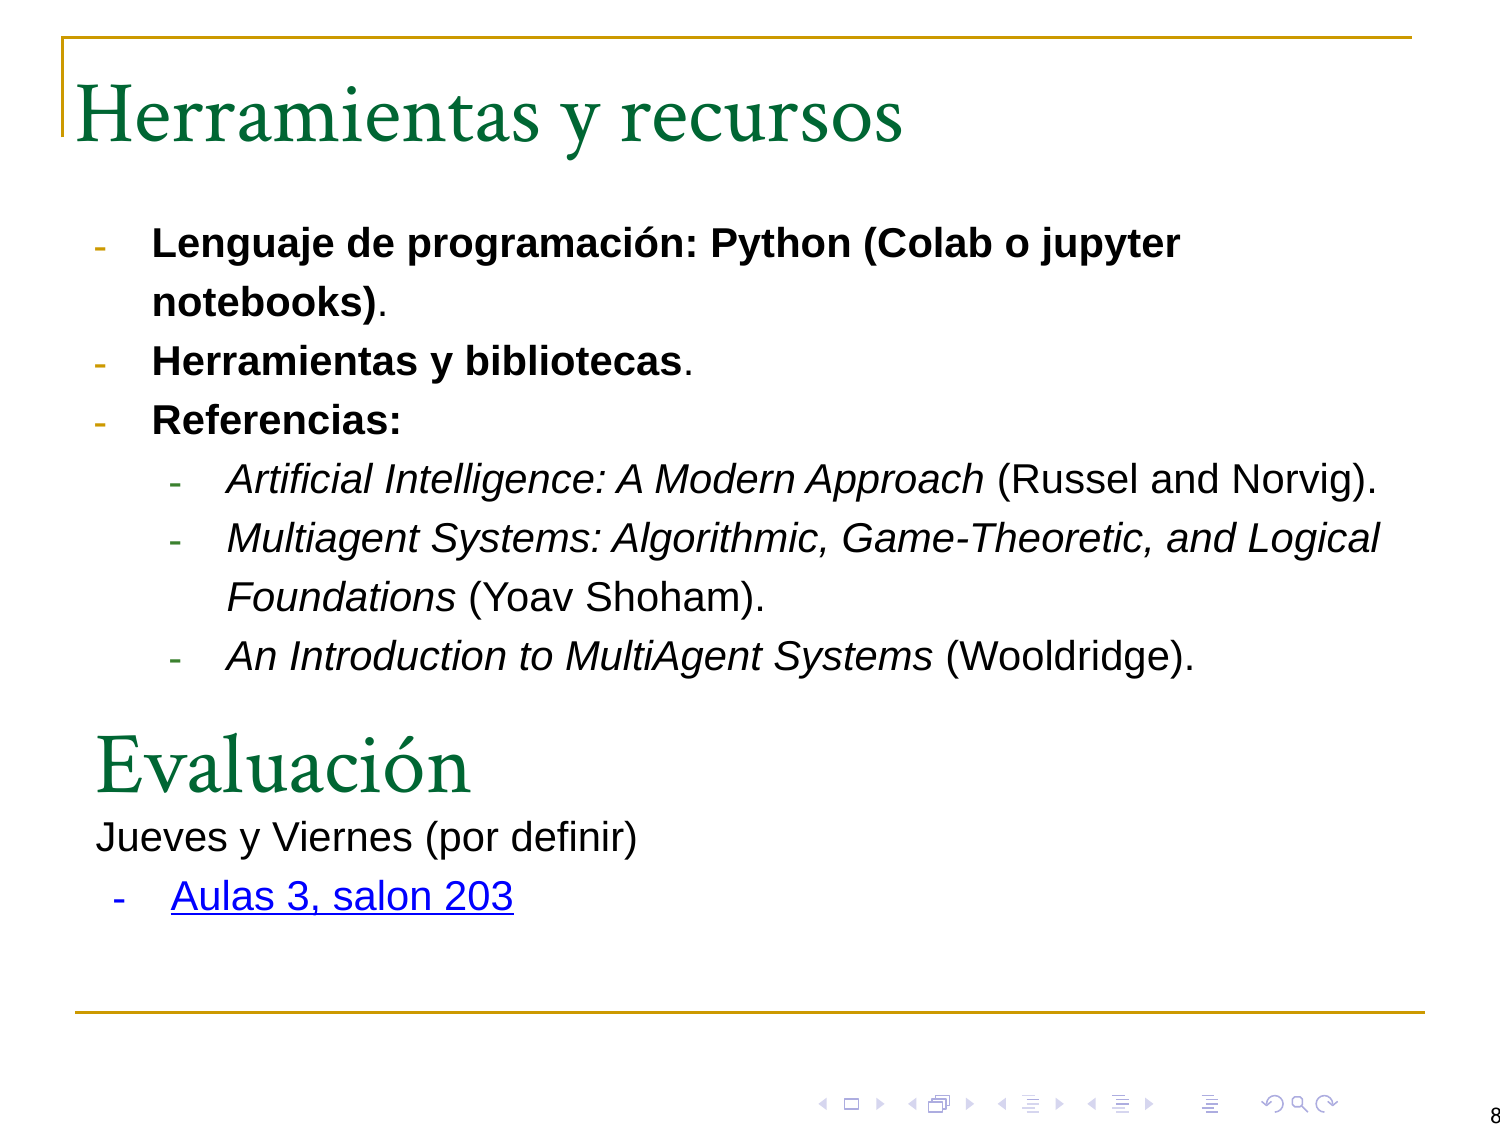

Herramientas y recursos
Lenguaje de programación: Python (Colab o jupyter notebooks).
Herramientas y bibliotecas.
Referencias:
Artificial Intelligence: A Modern Approach (Russel and Norvig).
Multiagent Systems: Algorithmic, Game-Theoretic, and Logical Foundations (Yoav Shoham).
An Introduction to MultiAgent Systems (Wooldridge).
Evaluación
Jueves y Viernes (por definir)
Aulas 3, salon 203

8/8